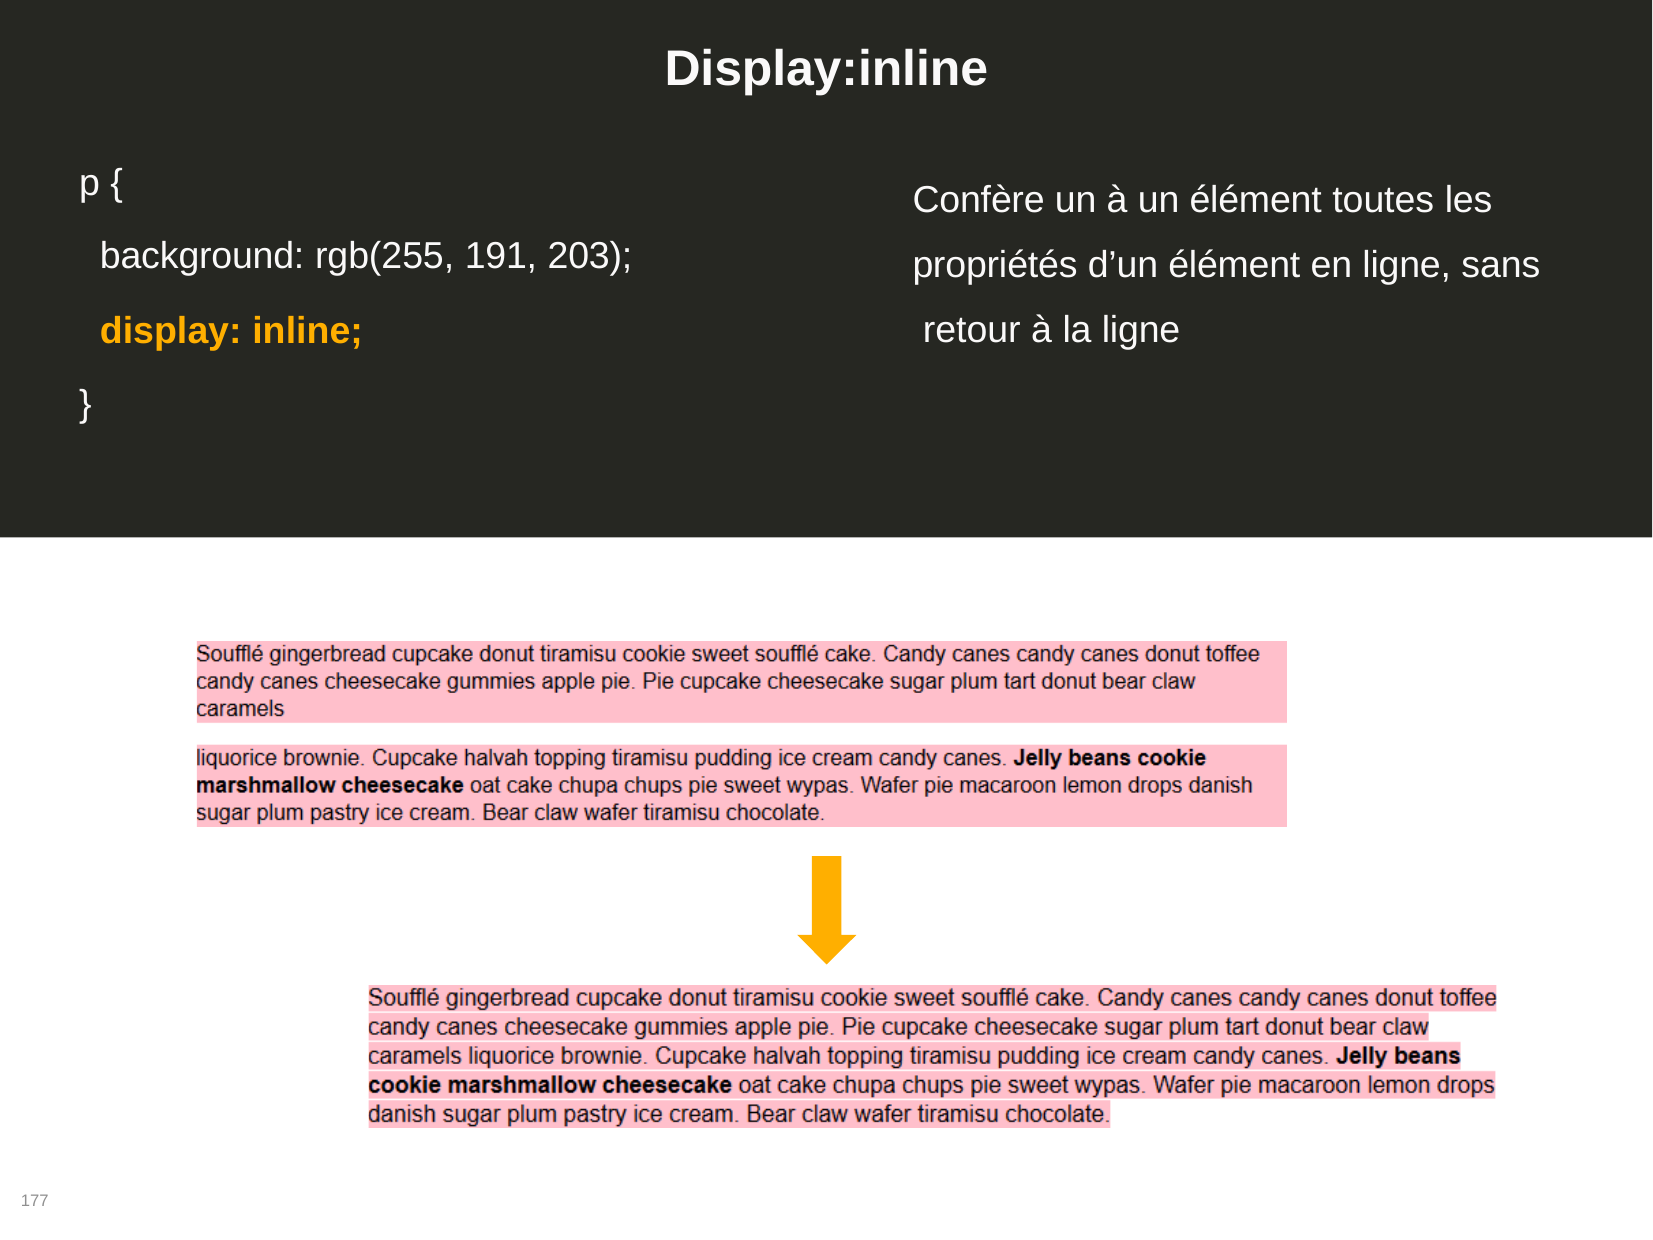

# Display:inline
Confère un à un élément toutes les  propriétés d’un élément en ligne, sans  retour à la ligne
p {
background: rgb(255, 191, 203);
display: inline;
}

177